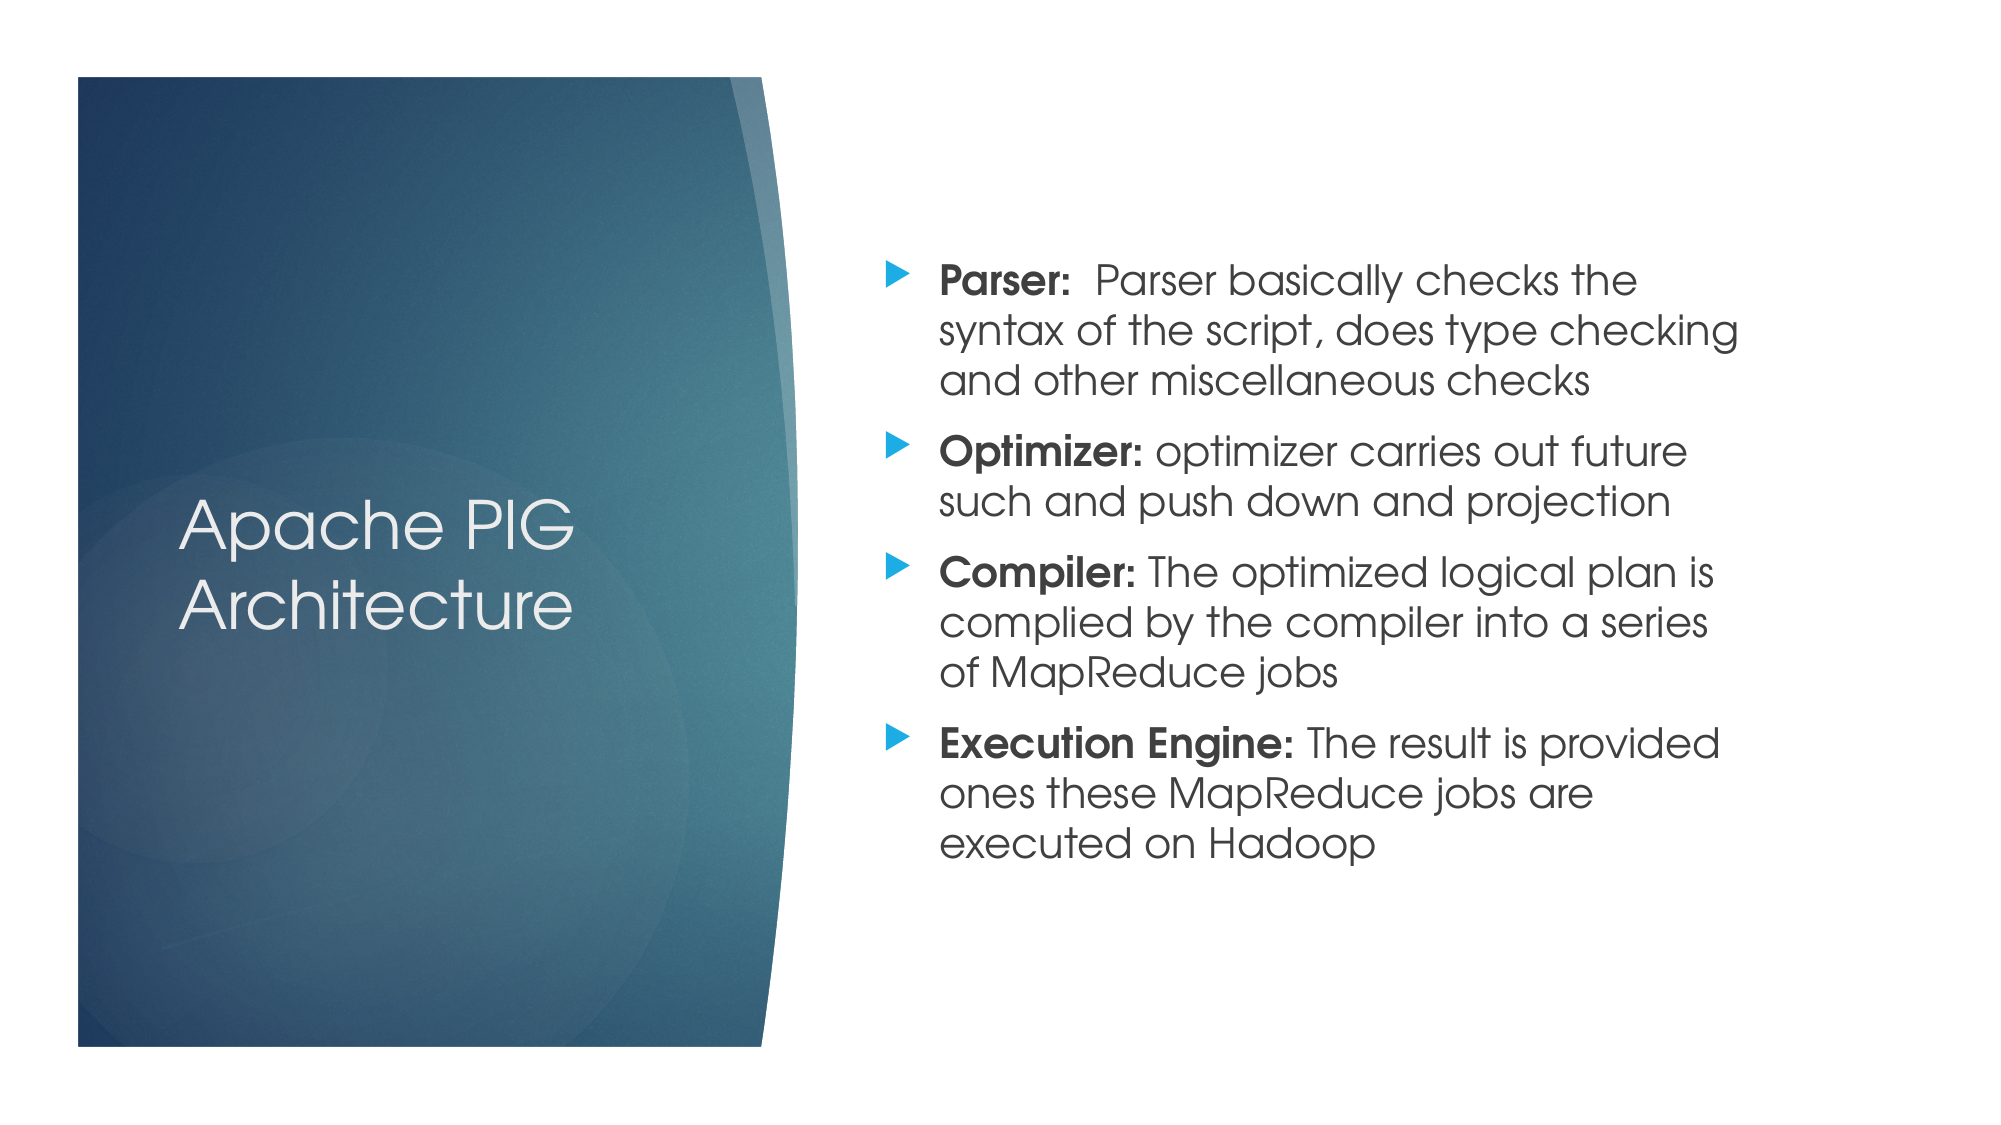

Parser:  Parser basically checks the syntax of the script, does type checking and other miscellaneous checks
Optimizer: optimizer carries out future such and push down and projection
Compiler: The optimized logical plan is complied by the compiler into a series of MapReduce jobs
Execution Engine: The result is provided ones these MapReduce jobs are executed on Hadoop
# Apache PIG Architecture